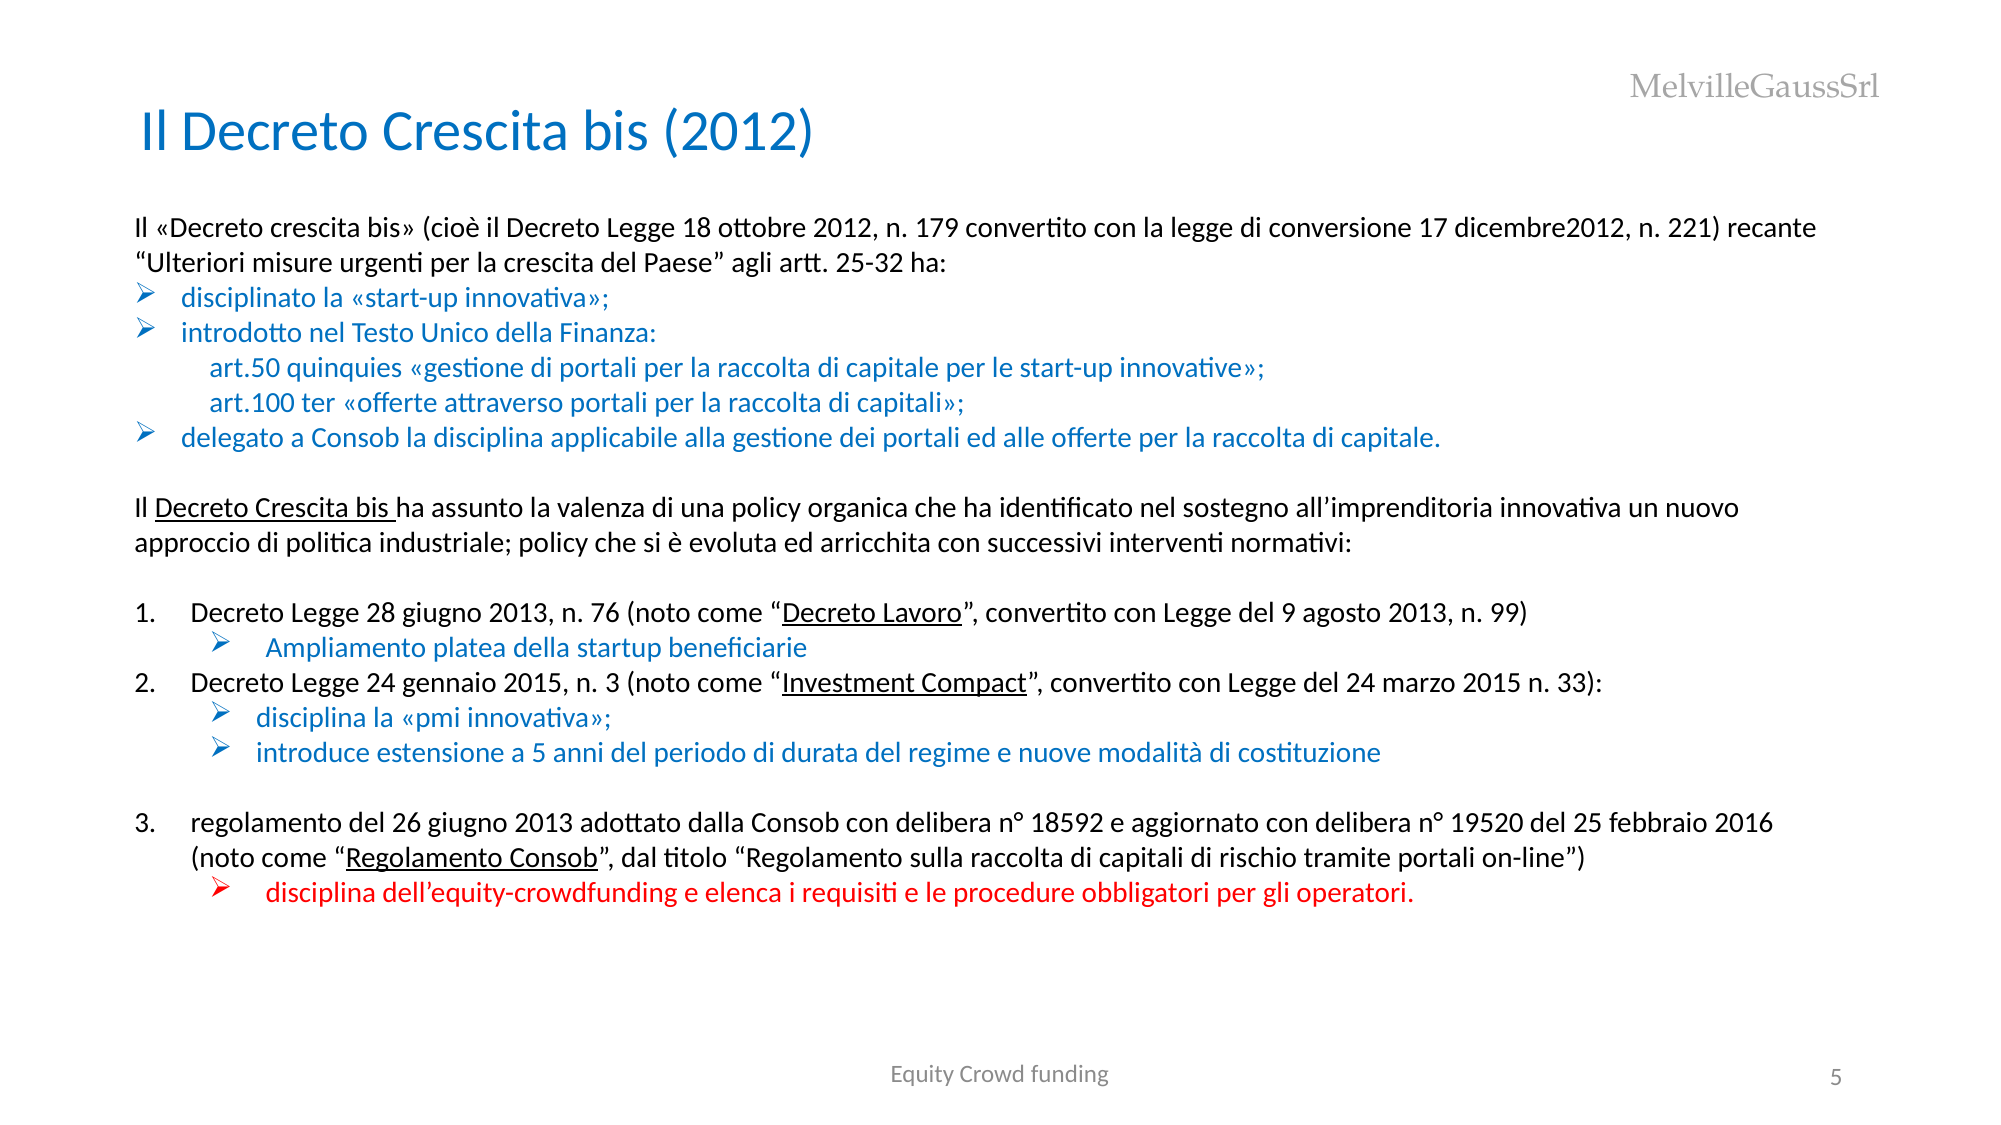

Il Decreto Crescita bis (2012)
Il «Decreto crescita bis» (cioè il Decreto Legge 18 ottobre 2012, n. 179 convertito con la legge di conversione 17 dicembre2012, n. 221) recante “Ulteriori misure urgenti per la crescita del Paese” agli artt. 25-32 ha:
disciplinato la «start-up innovativa»;
introdotto nel Testo Unico della Finanza:
art.50 quinquies «gestione di portali per la raccolta di capitale per le start-up innovative»;
art.100 ter «offerte attraverso portali per la raccolta di capitali»;
delegato a Consob la disciplina applicabile alla gestione dei portali ed alle offerte per la raccolta di capitale.

Il Decreto Crescita bis ha assunto la valenza di una policy organica che ha identificato nel sostegno all’imprenditoria innovativa un nuovo approccio di politica industriale; policy che si è evoluta ed arricchita con successivi interventi normativi:

Decreto Legge 28 giugno 2013, n. 76 (noto come “Decreto Lavoro”, convertito con Legge del 9 agosto 2013, n. 99)
Ampliamento platea della startup beneficiarie
Decreto Legge 24 gennaio 2015, n. 3 (noto come “Investment Compact”, convertito con Legge del 24 marzo 2015 n. 33):
disciplina la «pmi innovativa»;
introduce estensione a 5 anni del periodo di durata del regime e nuove modalità di costituzione

regolamento del 26 giugno 2013 adottato dalla Consob con delibera n° 18592 e aggiornato con delibera n° 19520 del 25 febbraio 2016 (noto come “Regolamento Consob”, dal titolo “Regolamento sulla raccolta di capitali di rischio tramite portali on-line”)
disciplina dell’equity-crowdfunding e elenca i requisiti e le procedure obbligatori per gli operatori.
Equity Crowd funding
5